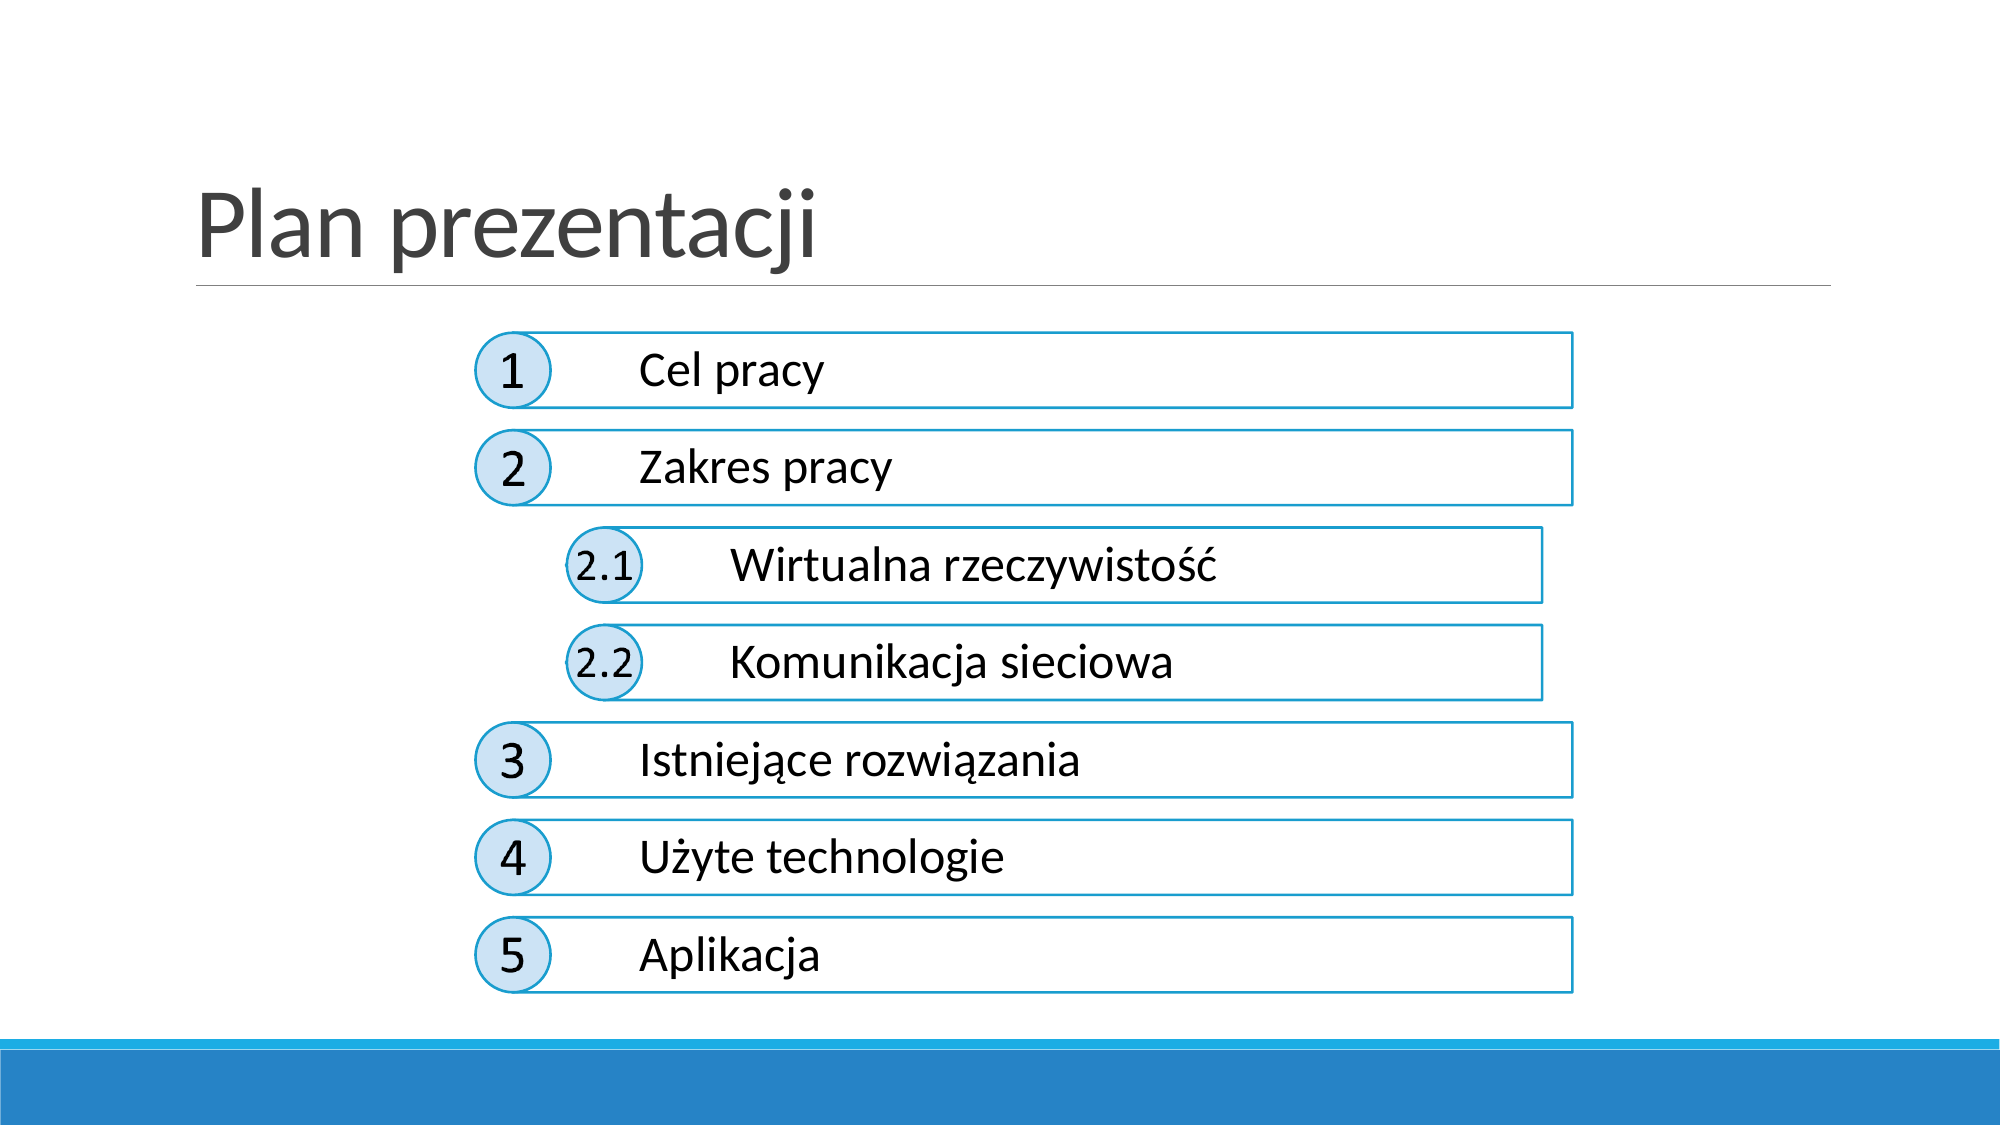

# Plan prezentacji
Cel pracy
Zakres pracy
Wirtualna rzeczywistość
Komunikacja sieciowa
Istniejące rozwiązania
Użyte technologie
Aplikacja